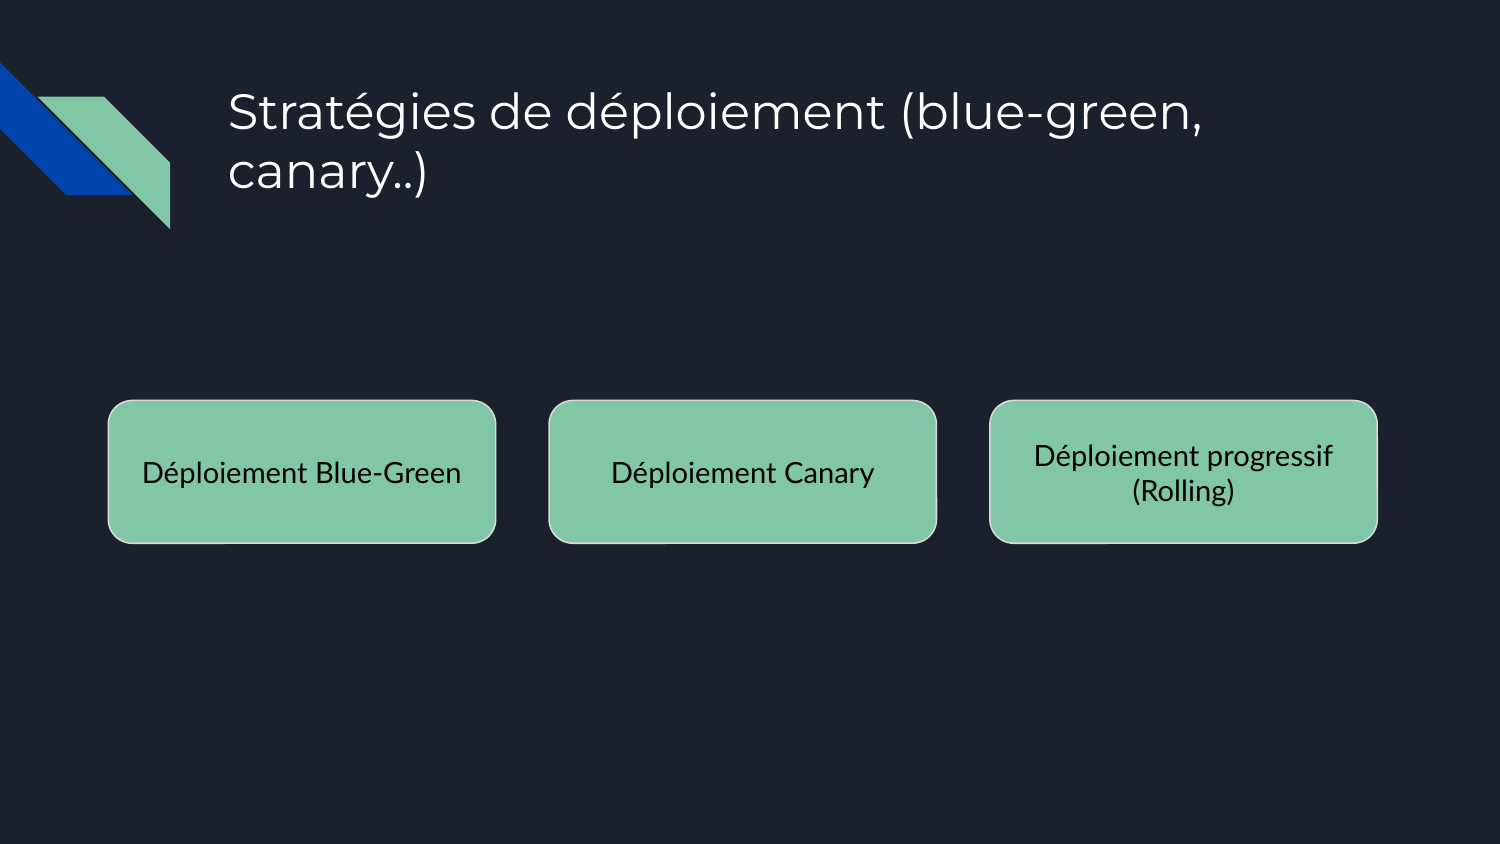

# Stratégies de déploiement (blue-green, canary..)
Déploiement Blue-Green
Déploiement Canary
Déploiement progressif
(Rolling)